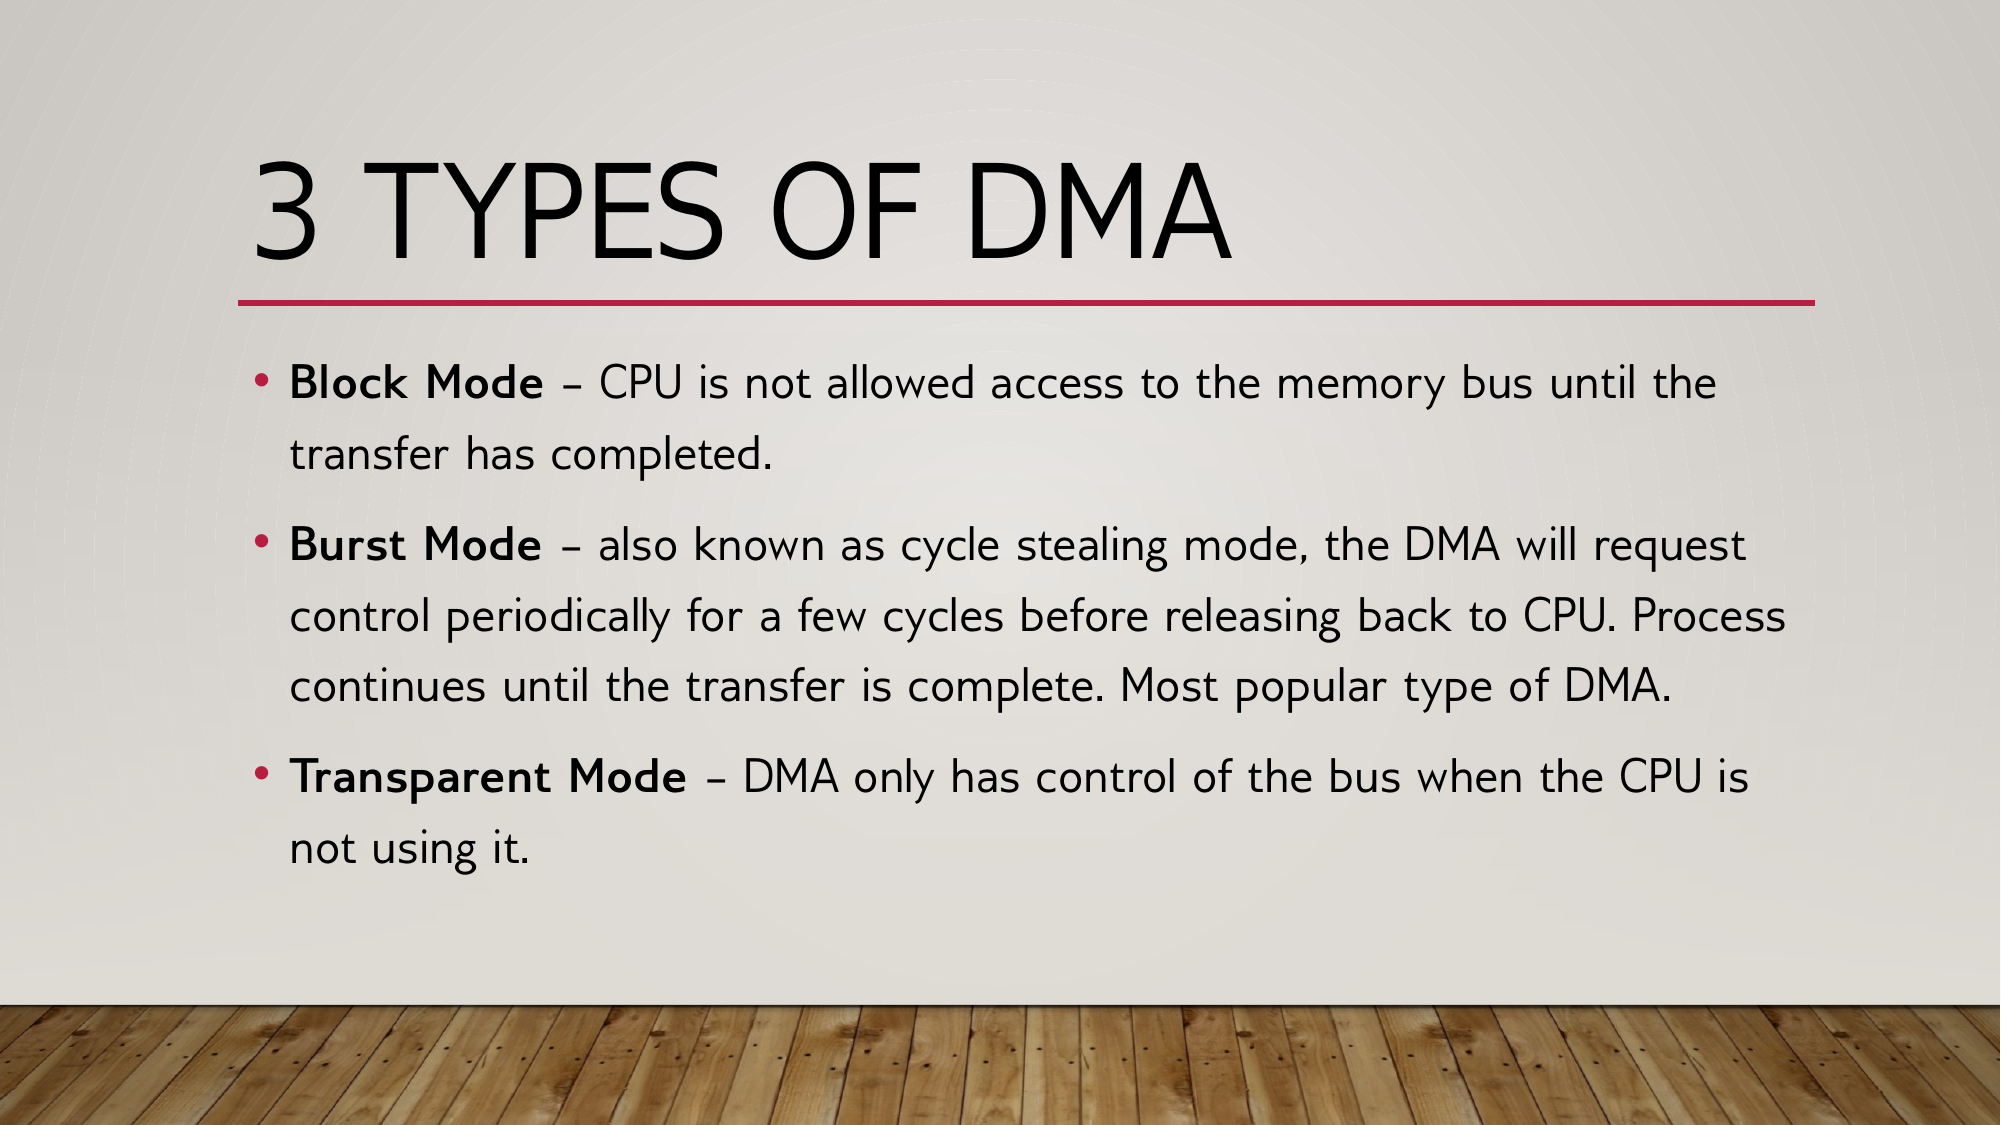

# 3 types of dma
Block Mode – CPU is not allowed access to the memory bus until the transfer has completed.
Burst Mode – also known as cycle stealing mode, the DMA will request control periodically for a few cycles before releasing back to CPU. Process continues until the transfer is complete. Most popular type of DMA.
Transparent Mode – DMA only has control of the bus when the CPU is not using it.